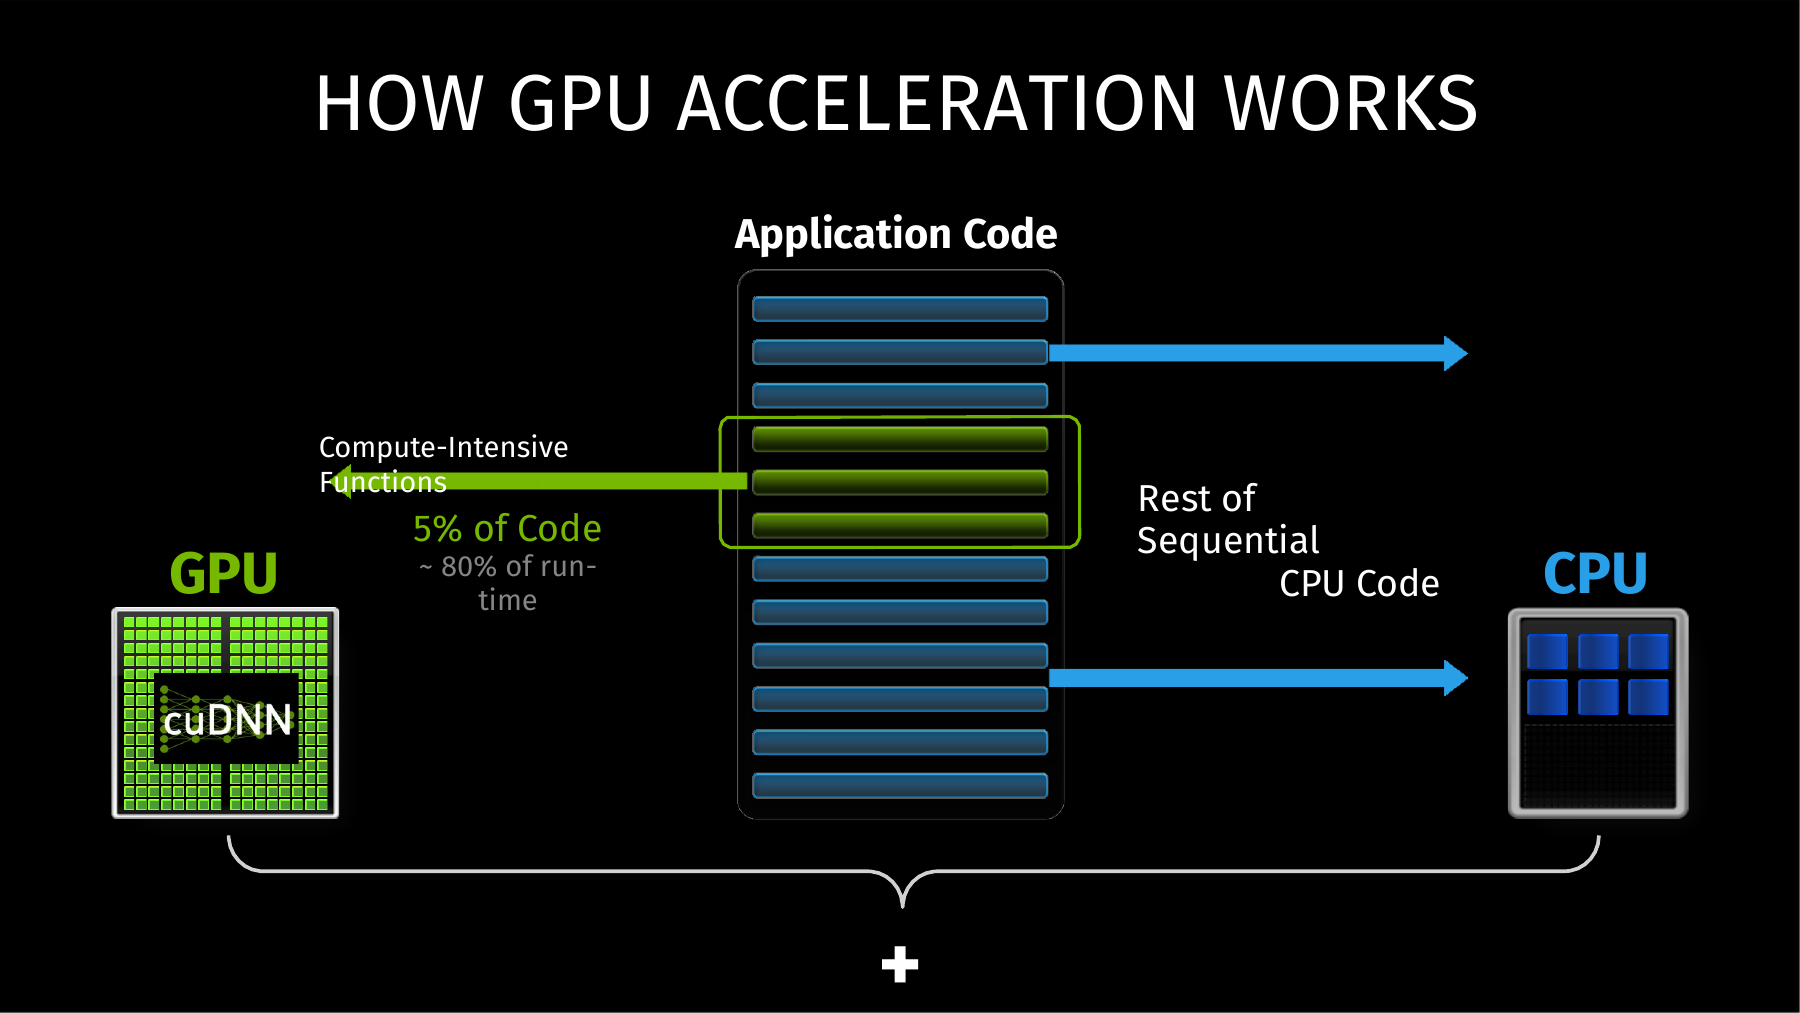

4

# HOW GPU ACCELERATION WORKS
Application Code

Compute-Intensive Functions

Rest of Sequential
CPU Code
5% of Code
~ 80% of run-time
GPU
CPU

+